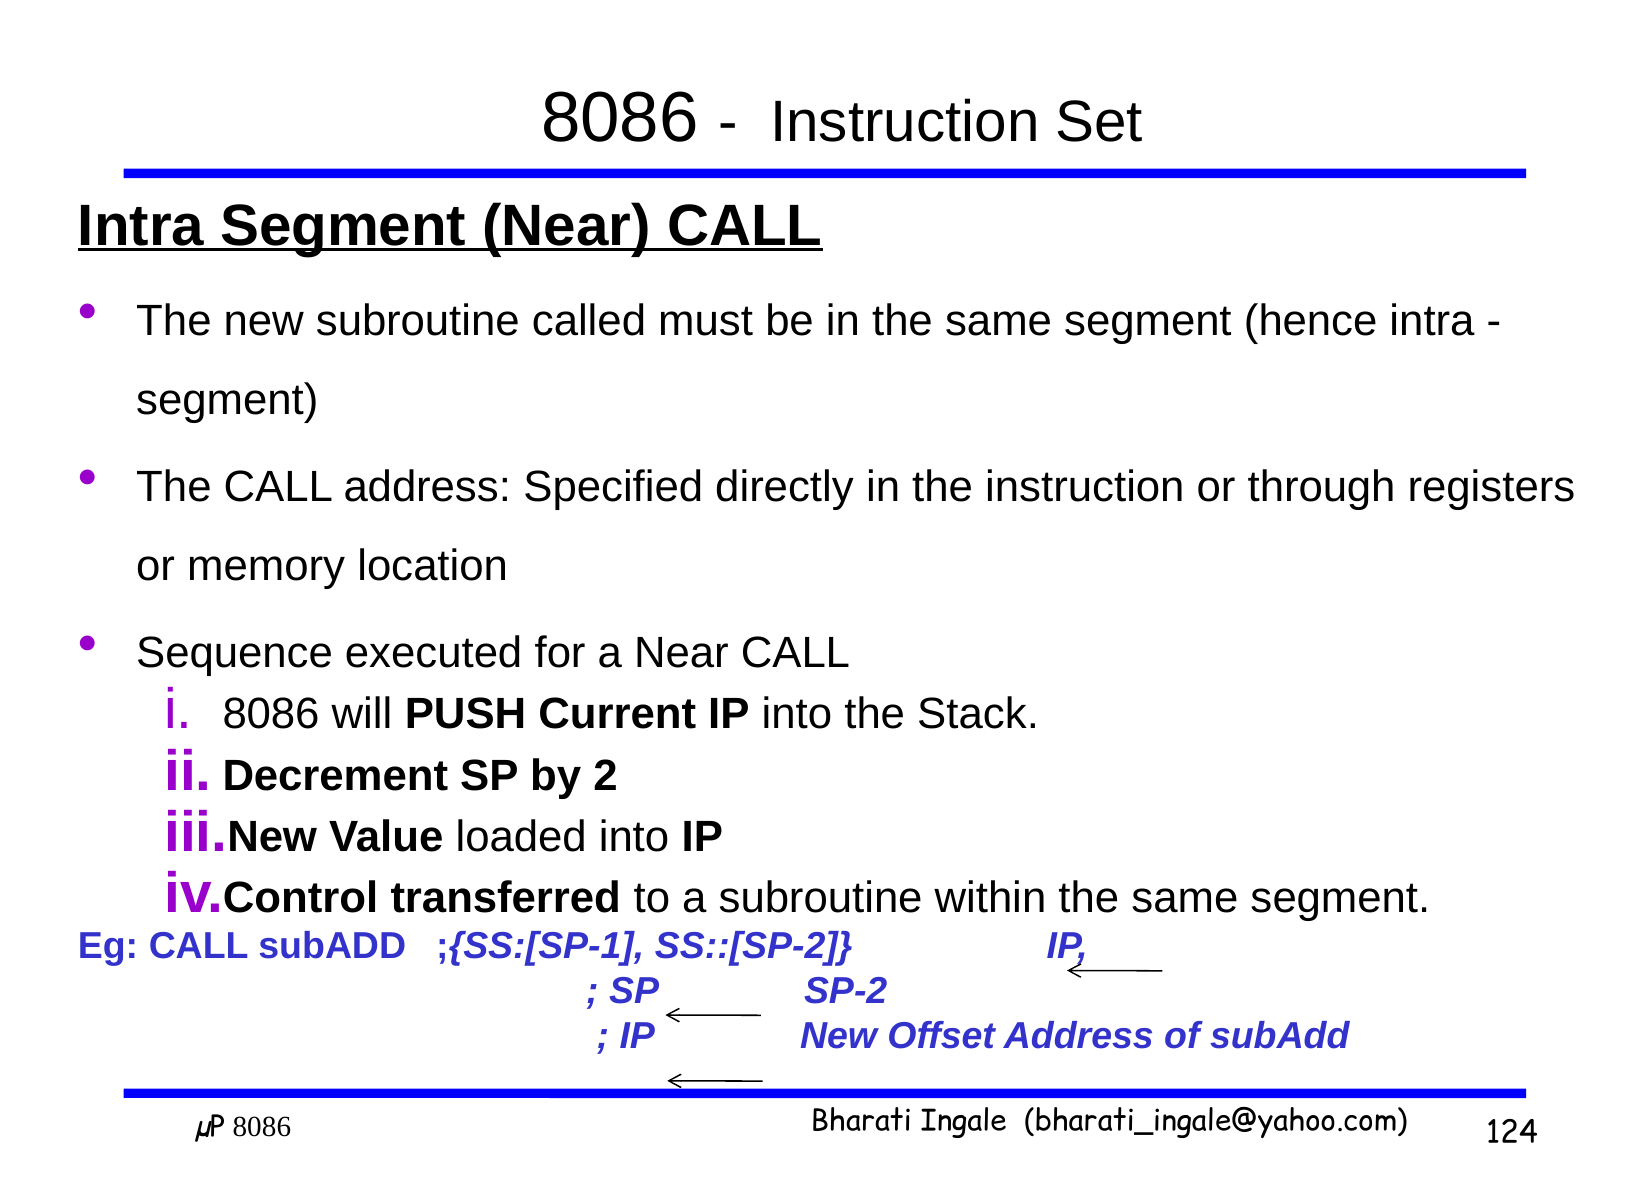

# 8086 -  Instruction Set
Intra Segment (Near) CALL
The new subroutine called must be in the same segment (hence intra - segment)
The CALL address: Specified directly in the instruction or through registers or memory location
Sequence executed for a Near CALL
8086 will PUSH Current IP into the Stack.
Decrement SP by 2
New Value loaded into IP
Control transferred to a subroutine within the same segment.
Eg: CALL subADD	;{SS:[SP-1], SS::[SP-2]}		 IP,
				; SP              SP-2
				 ; IP              New Offset Address of subAdd
124